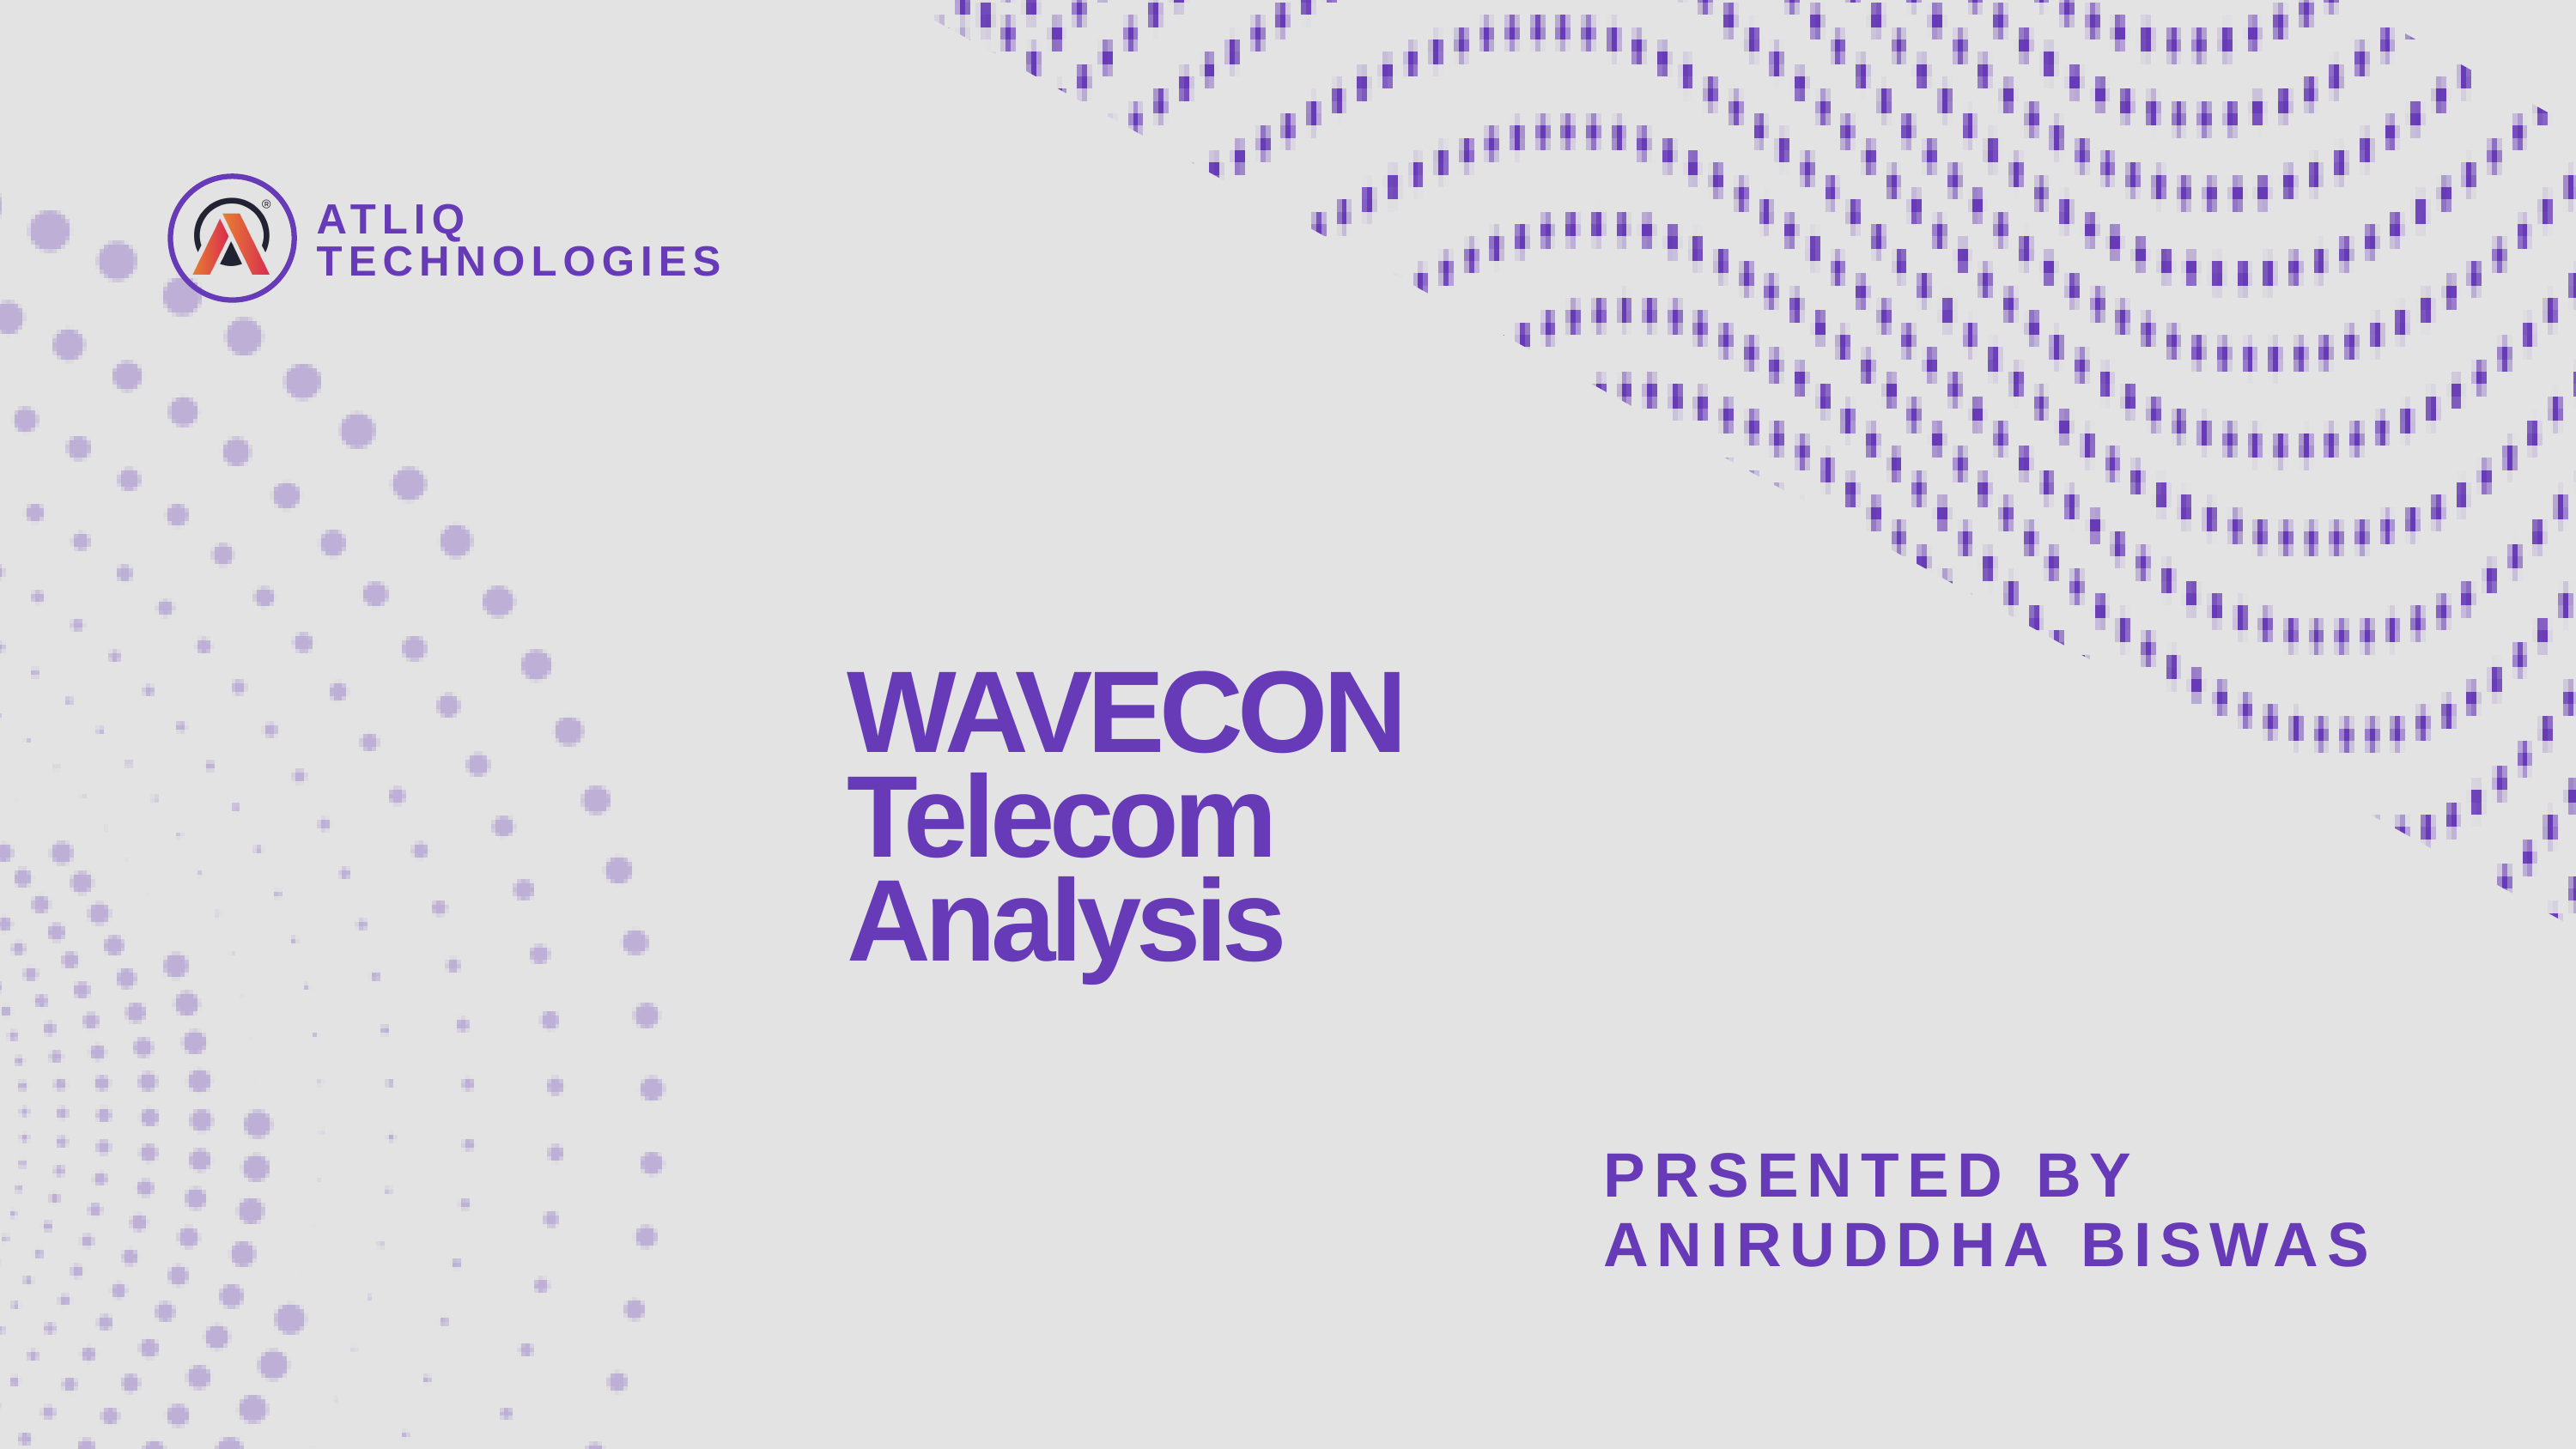

ATLIQ TECHNOLOGIES
WAVECON Telecom
Analysis
PRSENTED BY ANIRUDDHA BISWAS